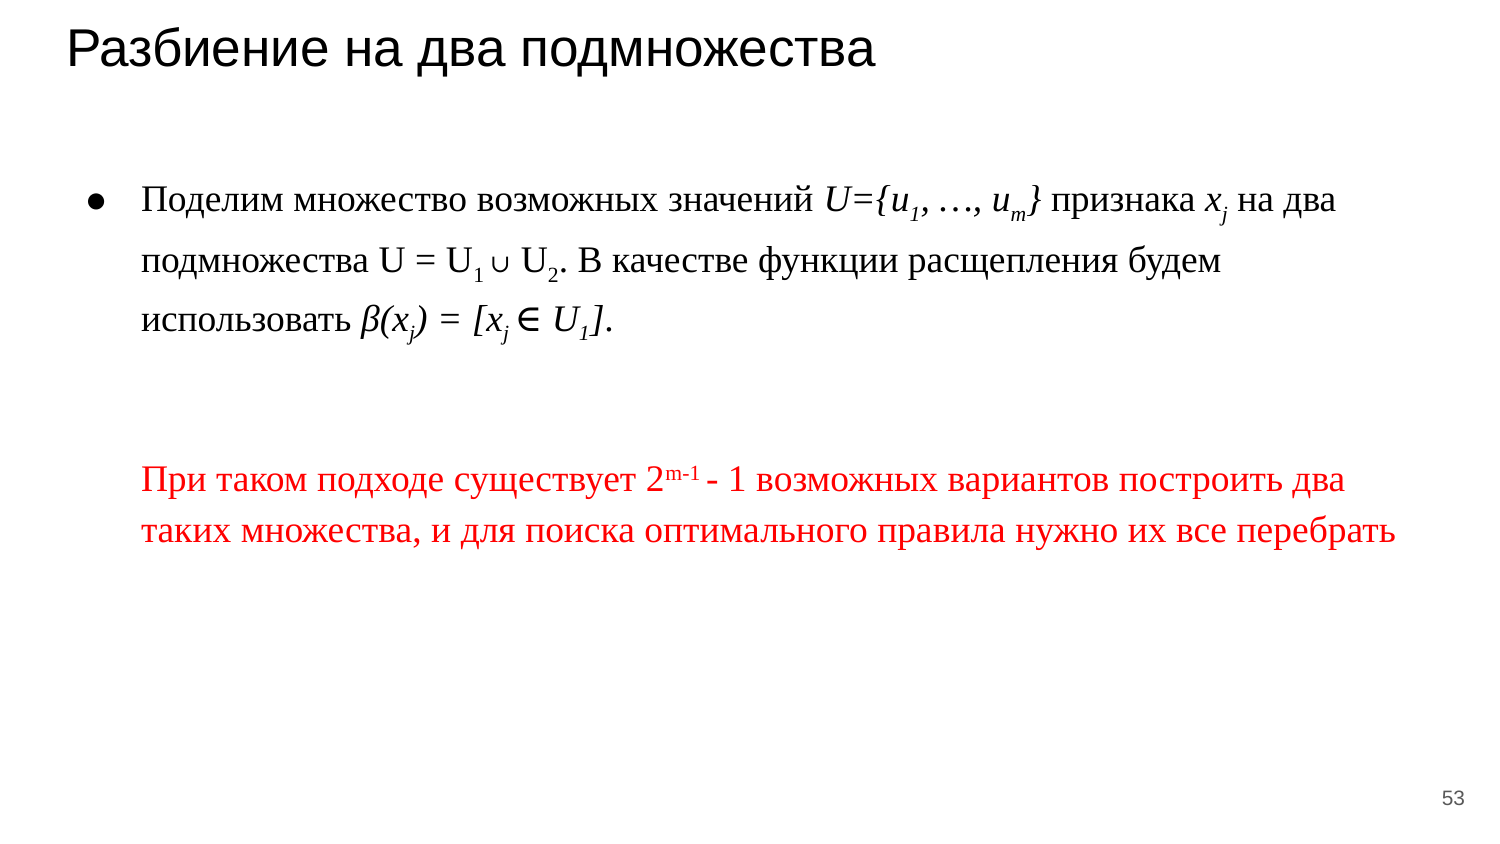

# Разбиение на два подмножества
Поделим множество возможных значений U={u1, …, um} признака xj на два подмножества U = U1 ∪ U2. В качестве функции расщепления будем использовать β(xj) = [xj ∈ U1].

При таком подходе существует 2m-1 - 1 возможных вариантов построить два таких множества, и для поиска оптимального правила нужно их все перебрать
53